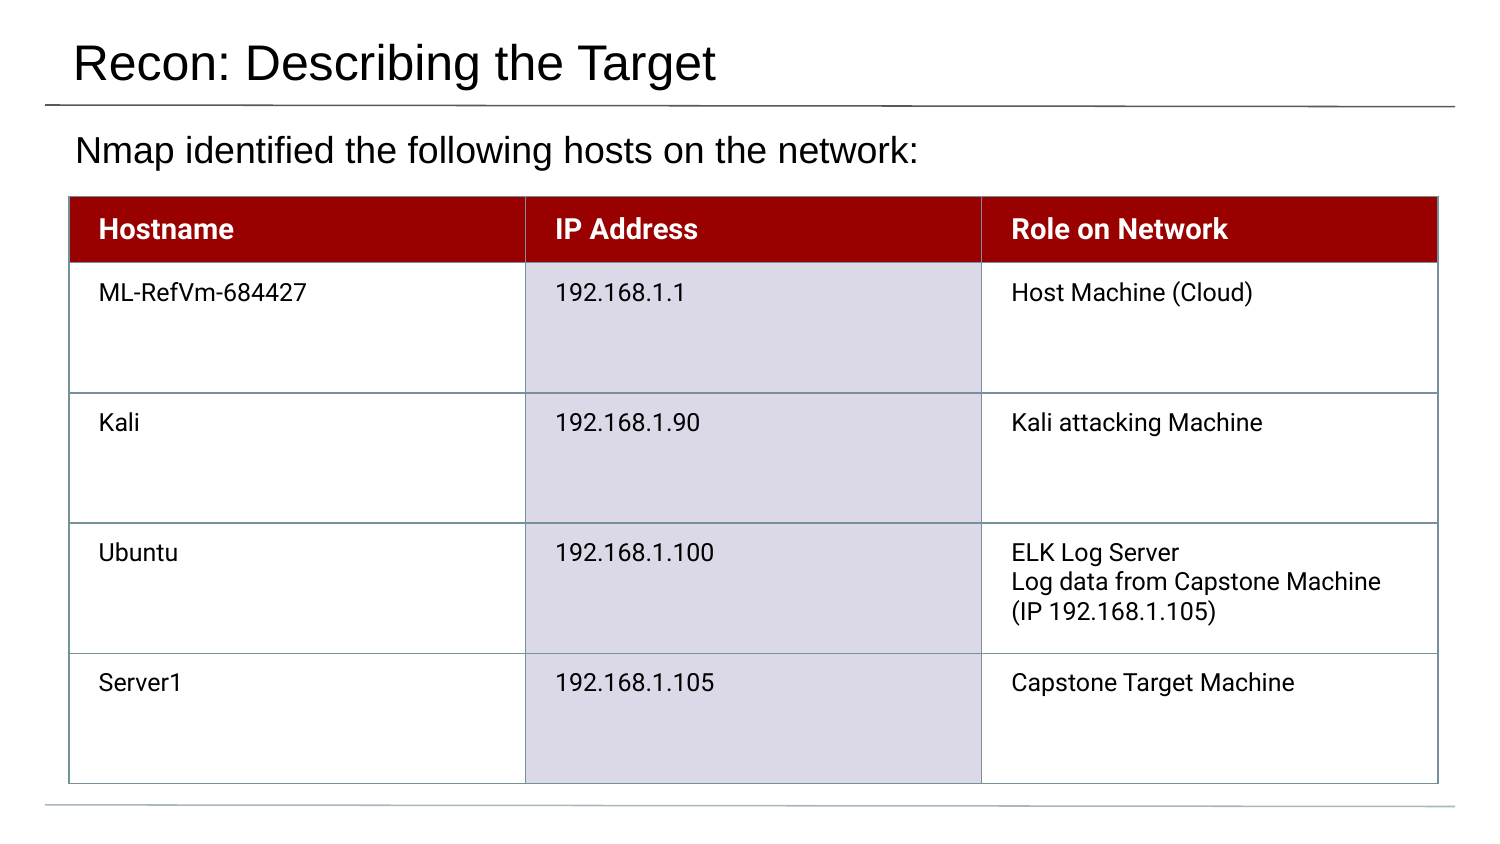

# Recon: Describing the Target
Nmap identified the following hosts on the network:
| Hostname | IP Address | Role on Network |
| --- | --- | --- |
| ML-RefVm-684427 | 192.168.1.1 | Host Machine (Cloud) |
| Kali | 192.168.1.90 | Kali attacking Machine |
| Ubuntu | 192.168.1.100 | ELK Log Server Log data from Capstone Machine (IP 192.168.1.105) |
| Server1 | 192.168.1.105 | Capstone Target Machine |